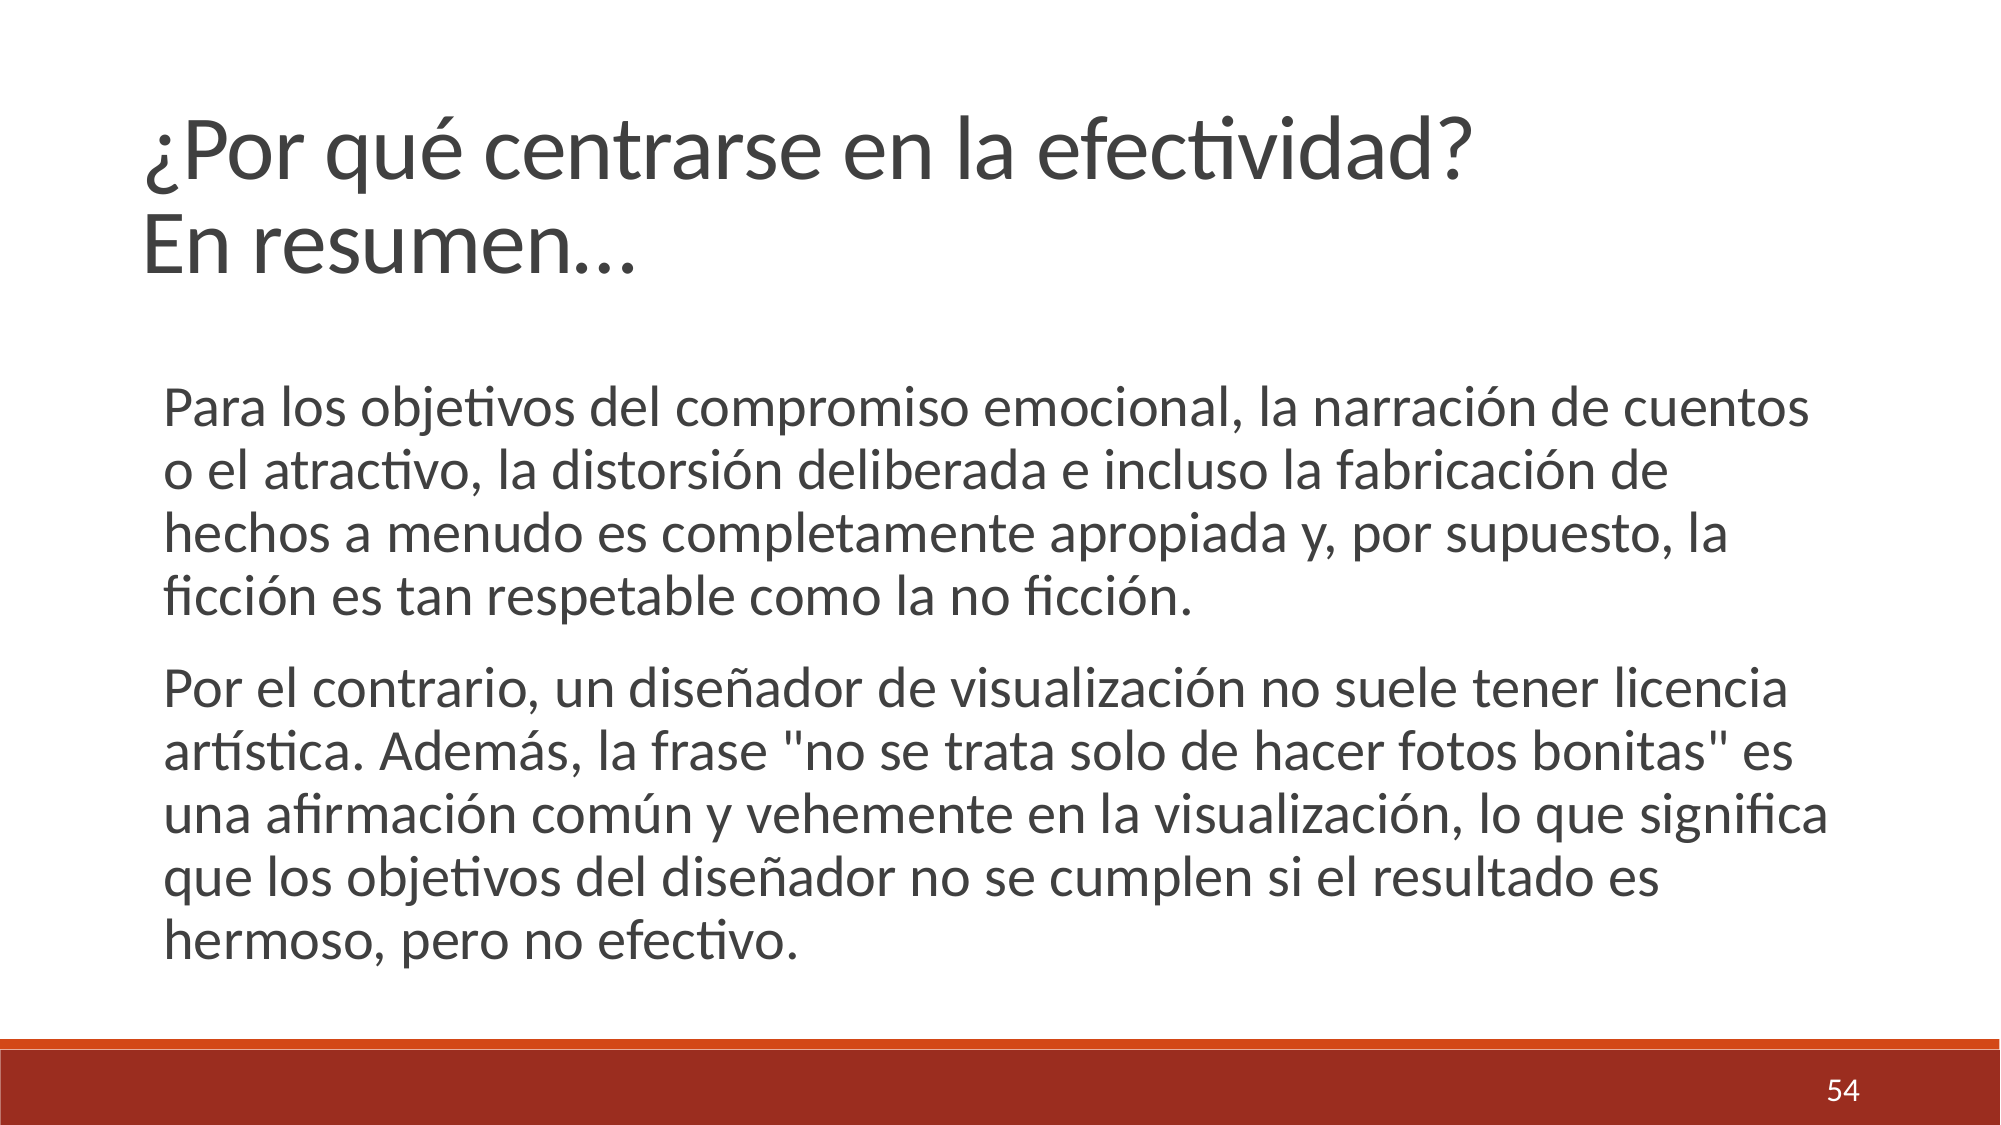

¿Por qué centrarse en la efectividad?
En resumen…
Para los objetivos del compromiso emocional, la narración de cuentos o el atractivo, la distorsión deliberada e incluso la fabricación de hechos a menudo es completamente apropiada y, por supuesto, la ficción es tan respetable como la no ficción.
Por el contrario, un diseñador de visualización no suele tener licencia artística. Además, la frase "no se trata solo de hacer fotos bonitas" es una afirmación común y vehemente en la visualización, lo que significa que los objetivos del diseñador no se cumplen si el resultado es hermoso, pero no efectivo.
54